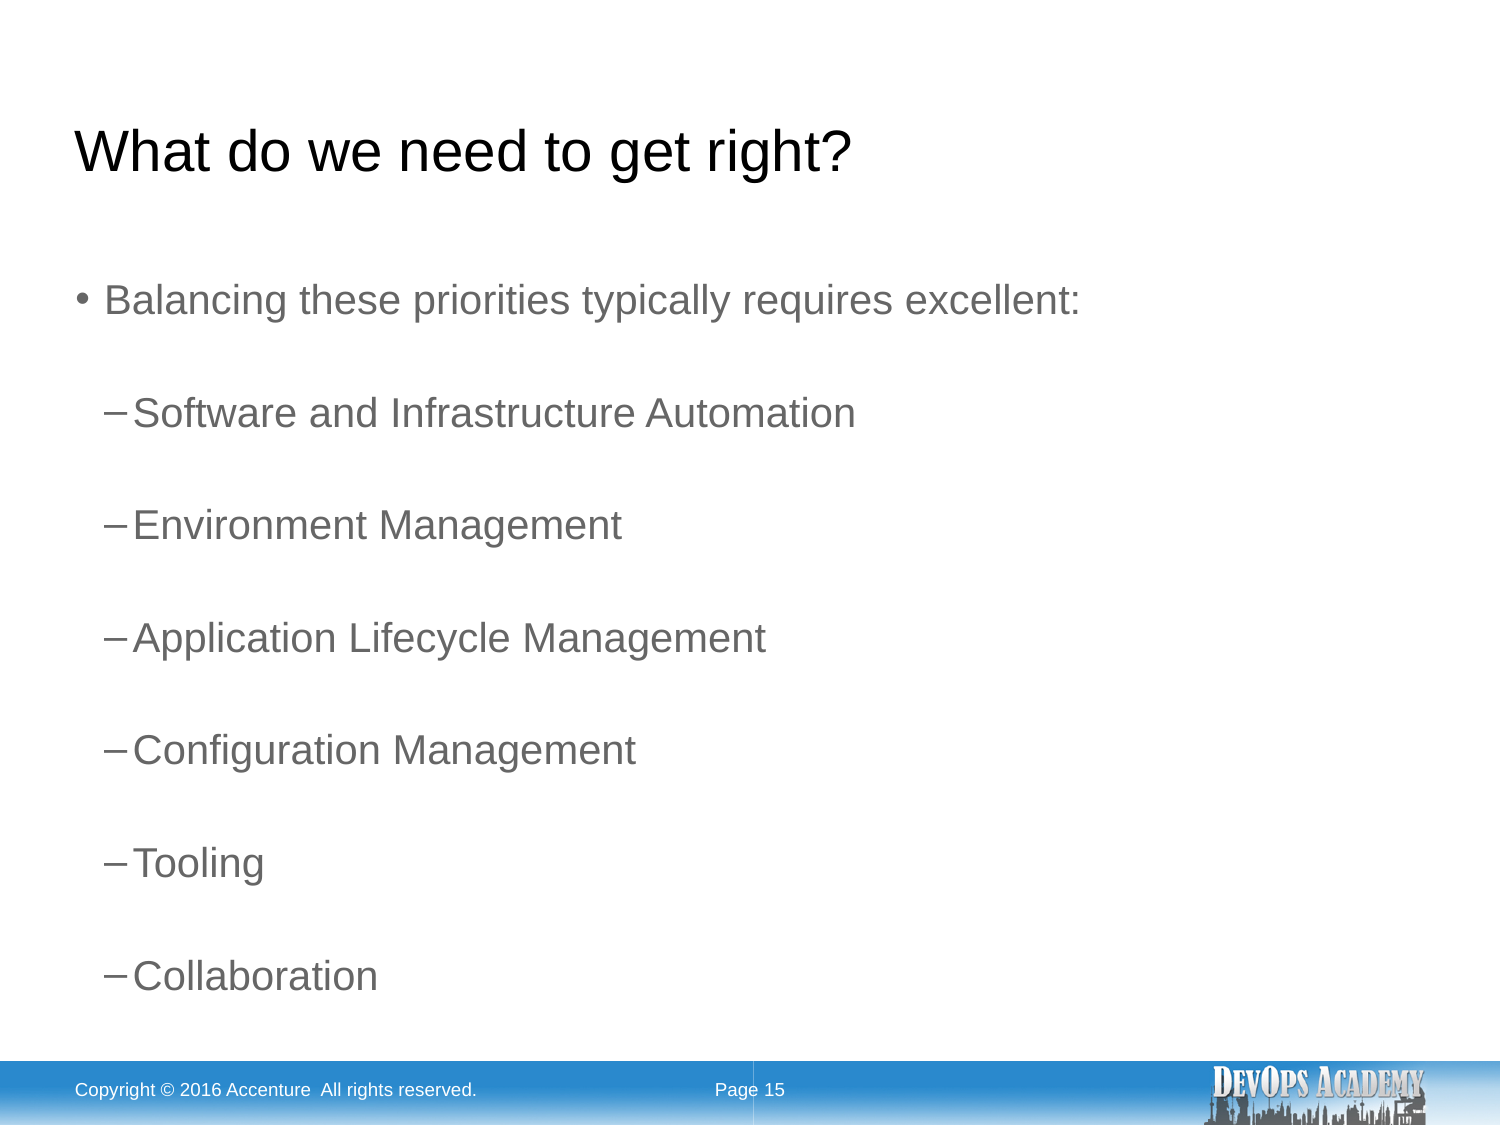

# What do we need to get right?
Balancing these priorities typically requires excellent:

Software and Infrastructure Automation

Environment Management

Application Lifecycle Management

Configuration Management

Tooling

Collaboration
Copyright © 2016 Accenture  All rights reserved.
Page 15